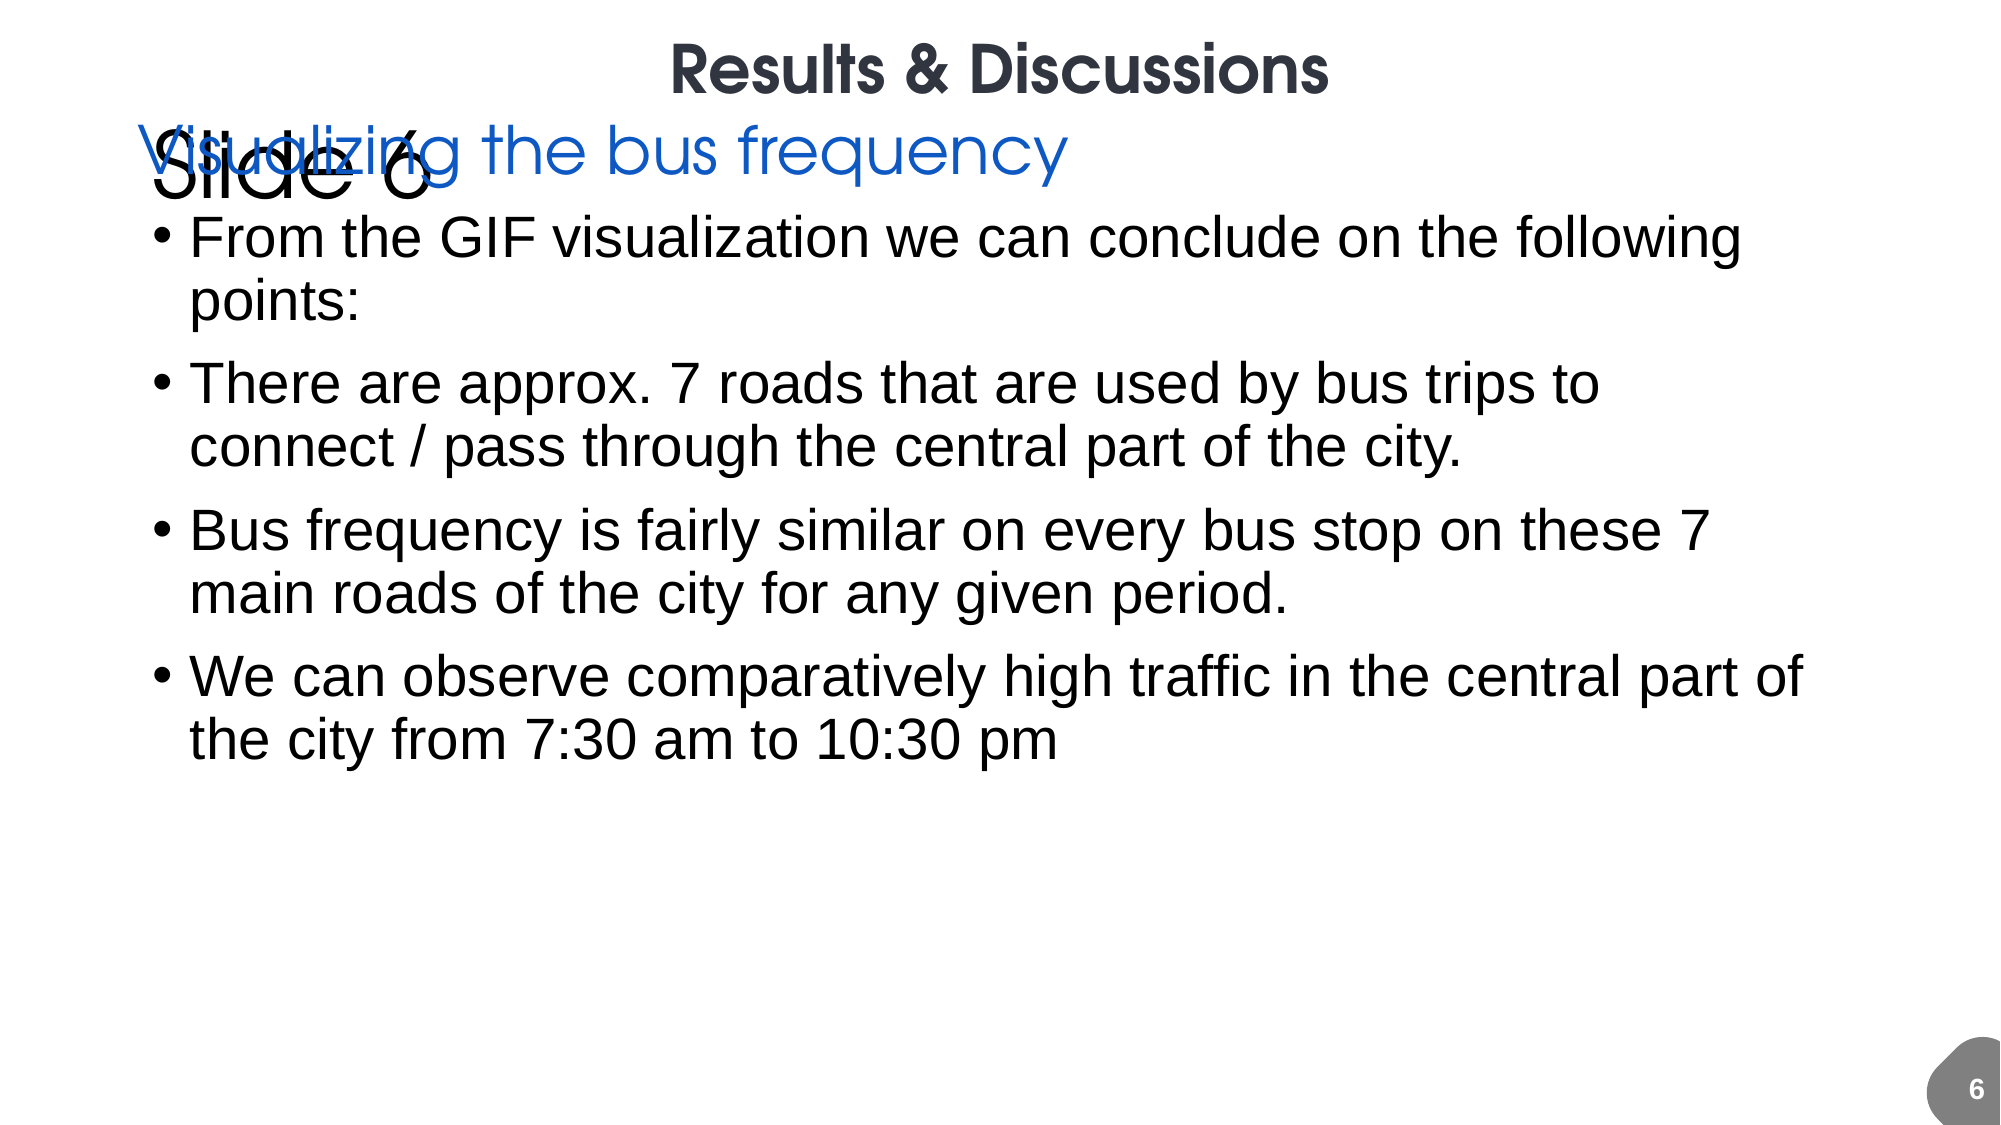

Results & Discussions
# Slide 6
Visualizing the bus frequency
From the GIF visualization we can conclude on the following points:
There are approx. 7 roads that are used by bus trips to connect / pass through the central part of the city.
Bus frequency is fairly similar on every bus stop on these 7 main roads of the city for any given period.
We can observe comparatively high traffic in the central part of the city from 7:30 am to 10:30 pm

6